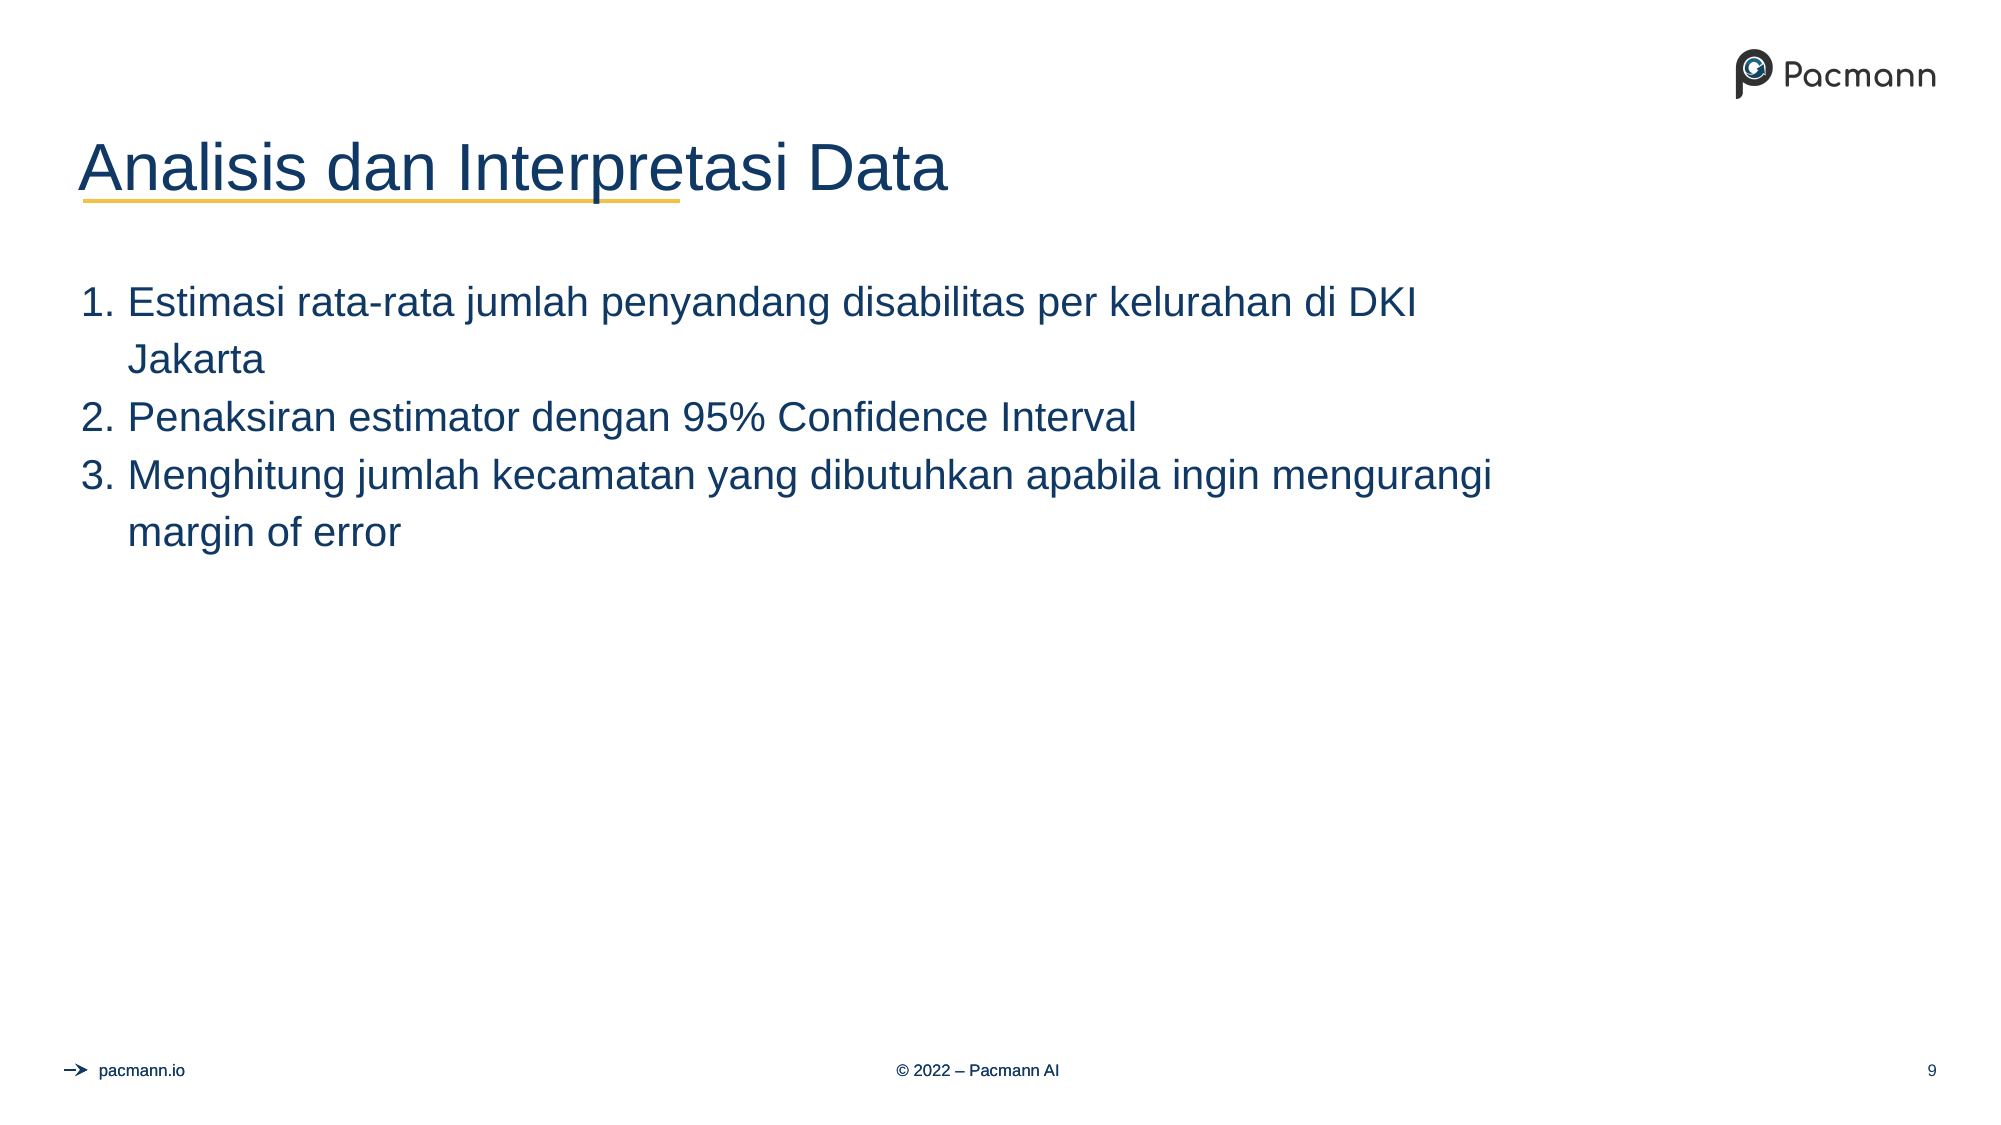

# Analisis dan Interpretasi Data
Estimasi rata-rata jumlah penyandang disabilitas per kelurahan di DKI Jakarta
Penaksiran estimator dengan 95% Confidence Interval
Menghitung jumlah kecamatan yang dibutuhkan apabila ingin mengurangi margin of error